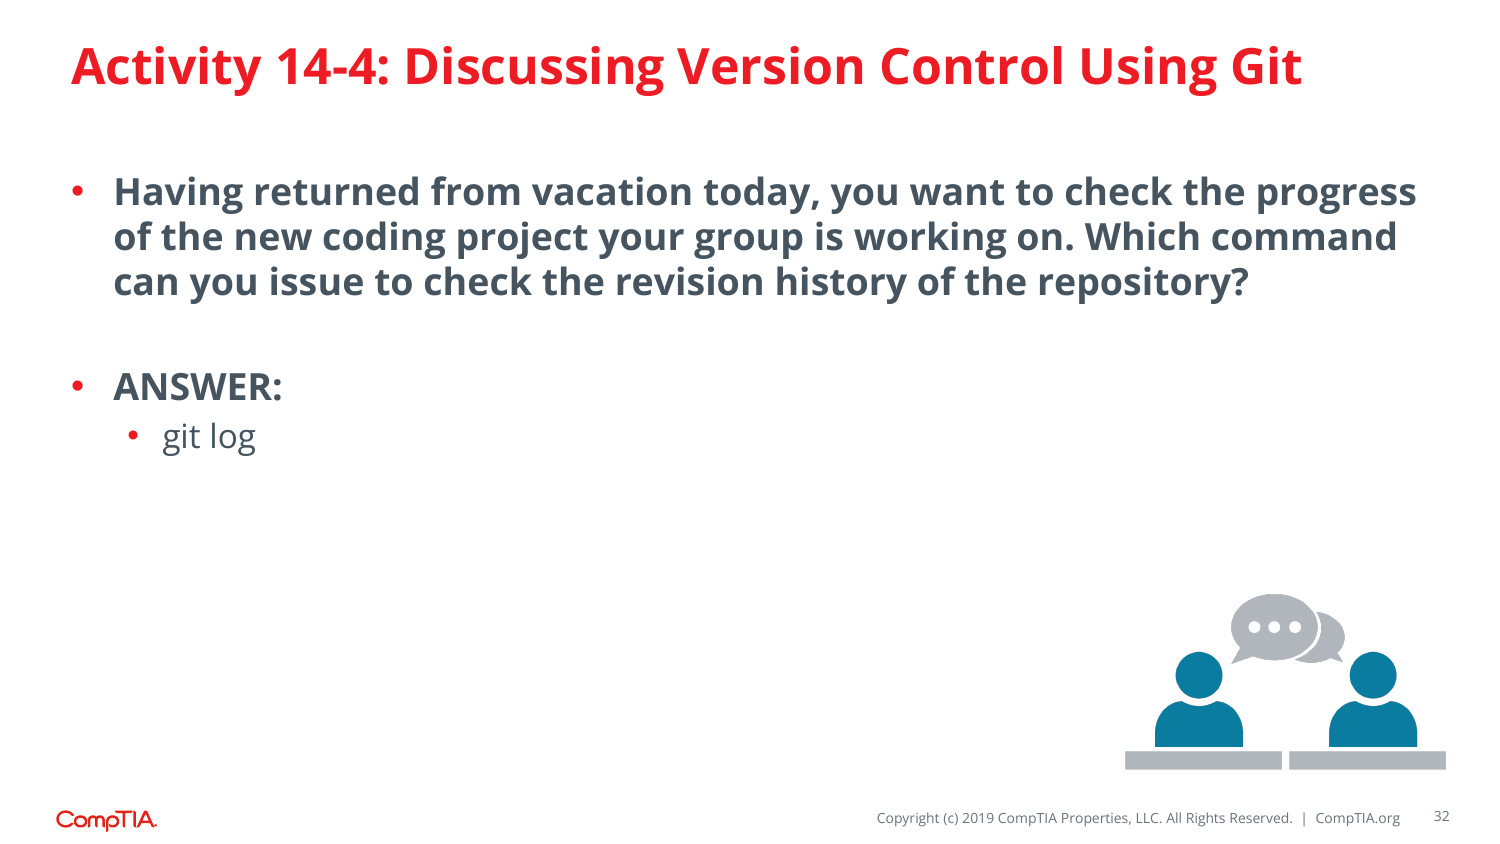

# Activity 14-4: Discussing Version Control Using Git
Having returned from vacation today, you want to check the progress of the new coding project your group is working on. Which command can you issue to check the revision history of the repository?

ANSWER:
git log
32